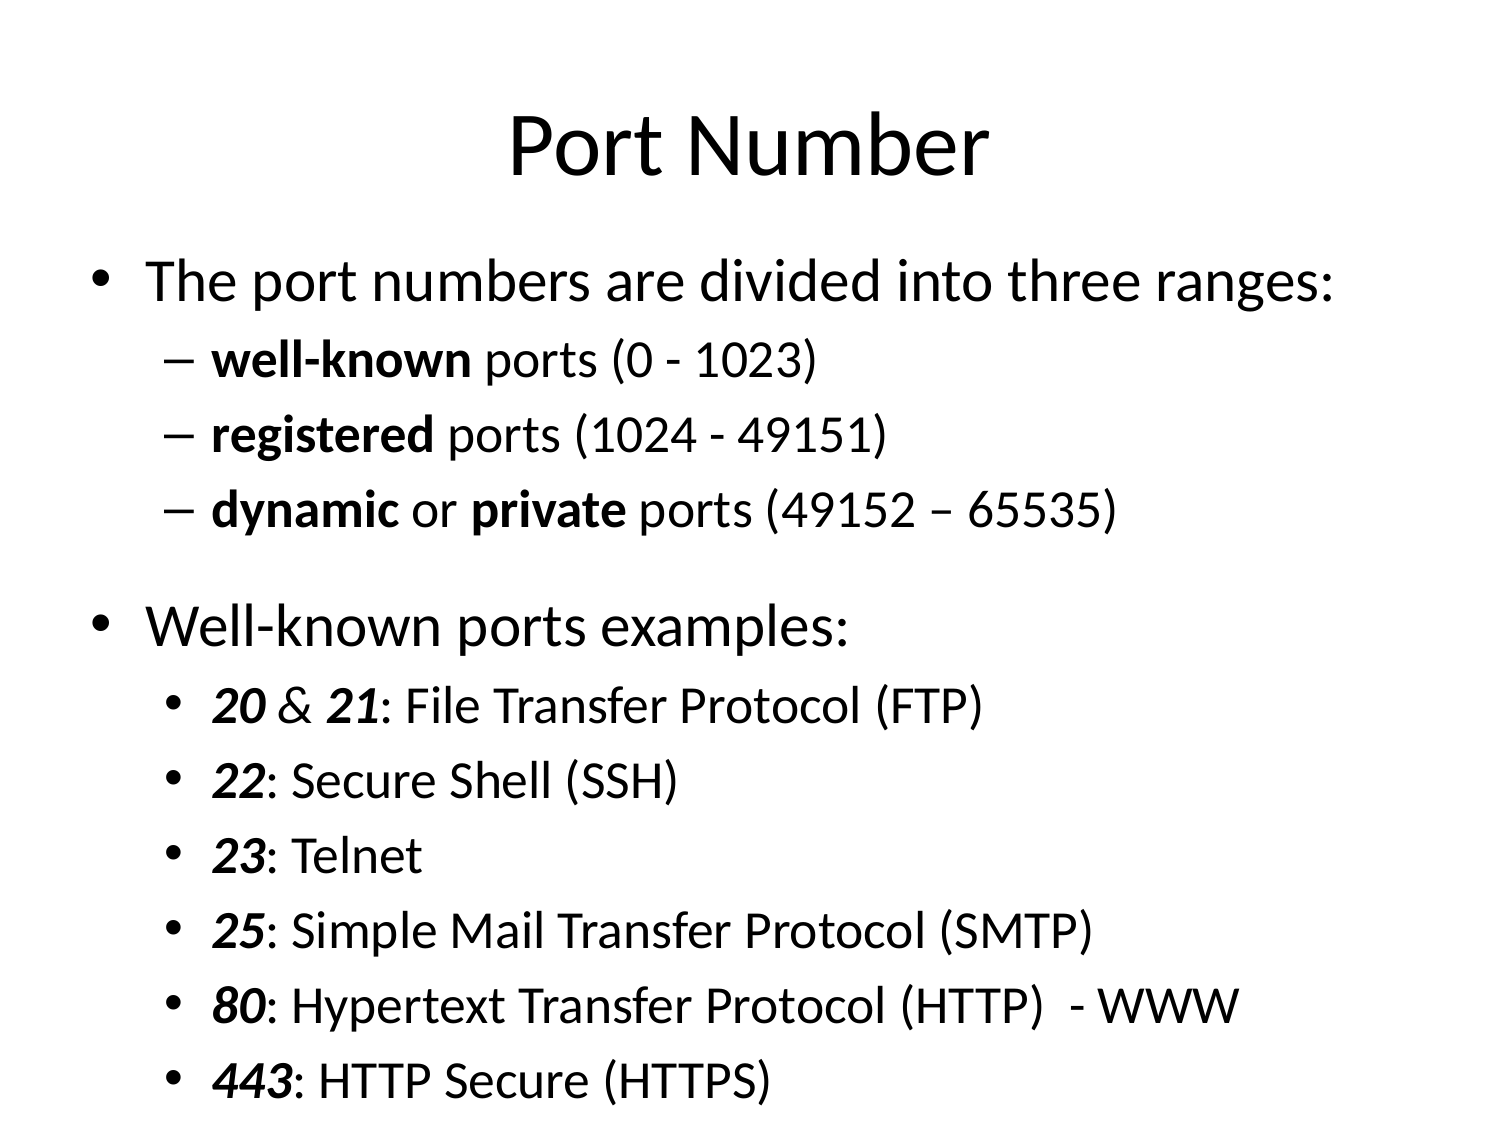

# Port Number
The port numbers are divided into three ranges:
well-known ports (0 - 1023)
registered ports (1024 - 49151)
dynamic or private ports (49152 – 65535)
Well-known ports examples:
20 & 21: File Transfer Protocol (FTP)
22: Secure Shell (SSH)
23: Telnet
25: Simple Mail Transfer Protocol (SMTP)
80: Hypertext Transfer Protocol (HTTP)  - WWW
443: HTTP Secure (HTTPS)